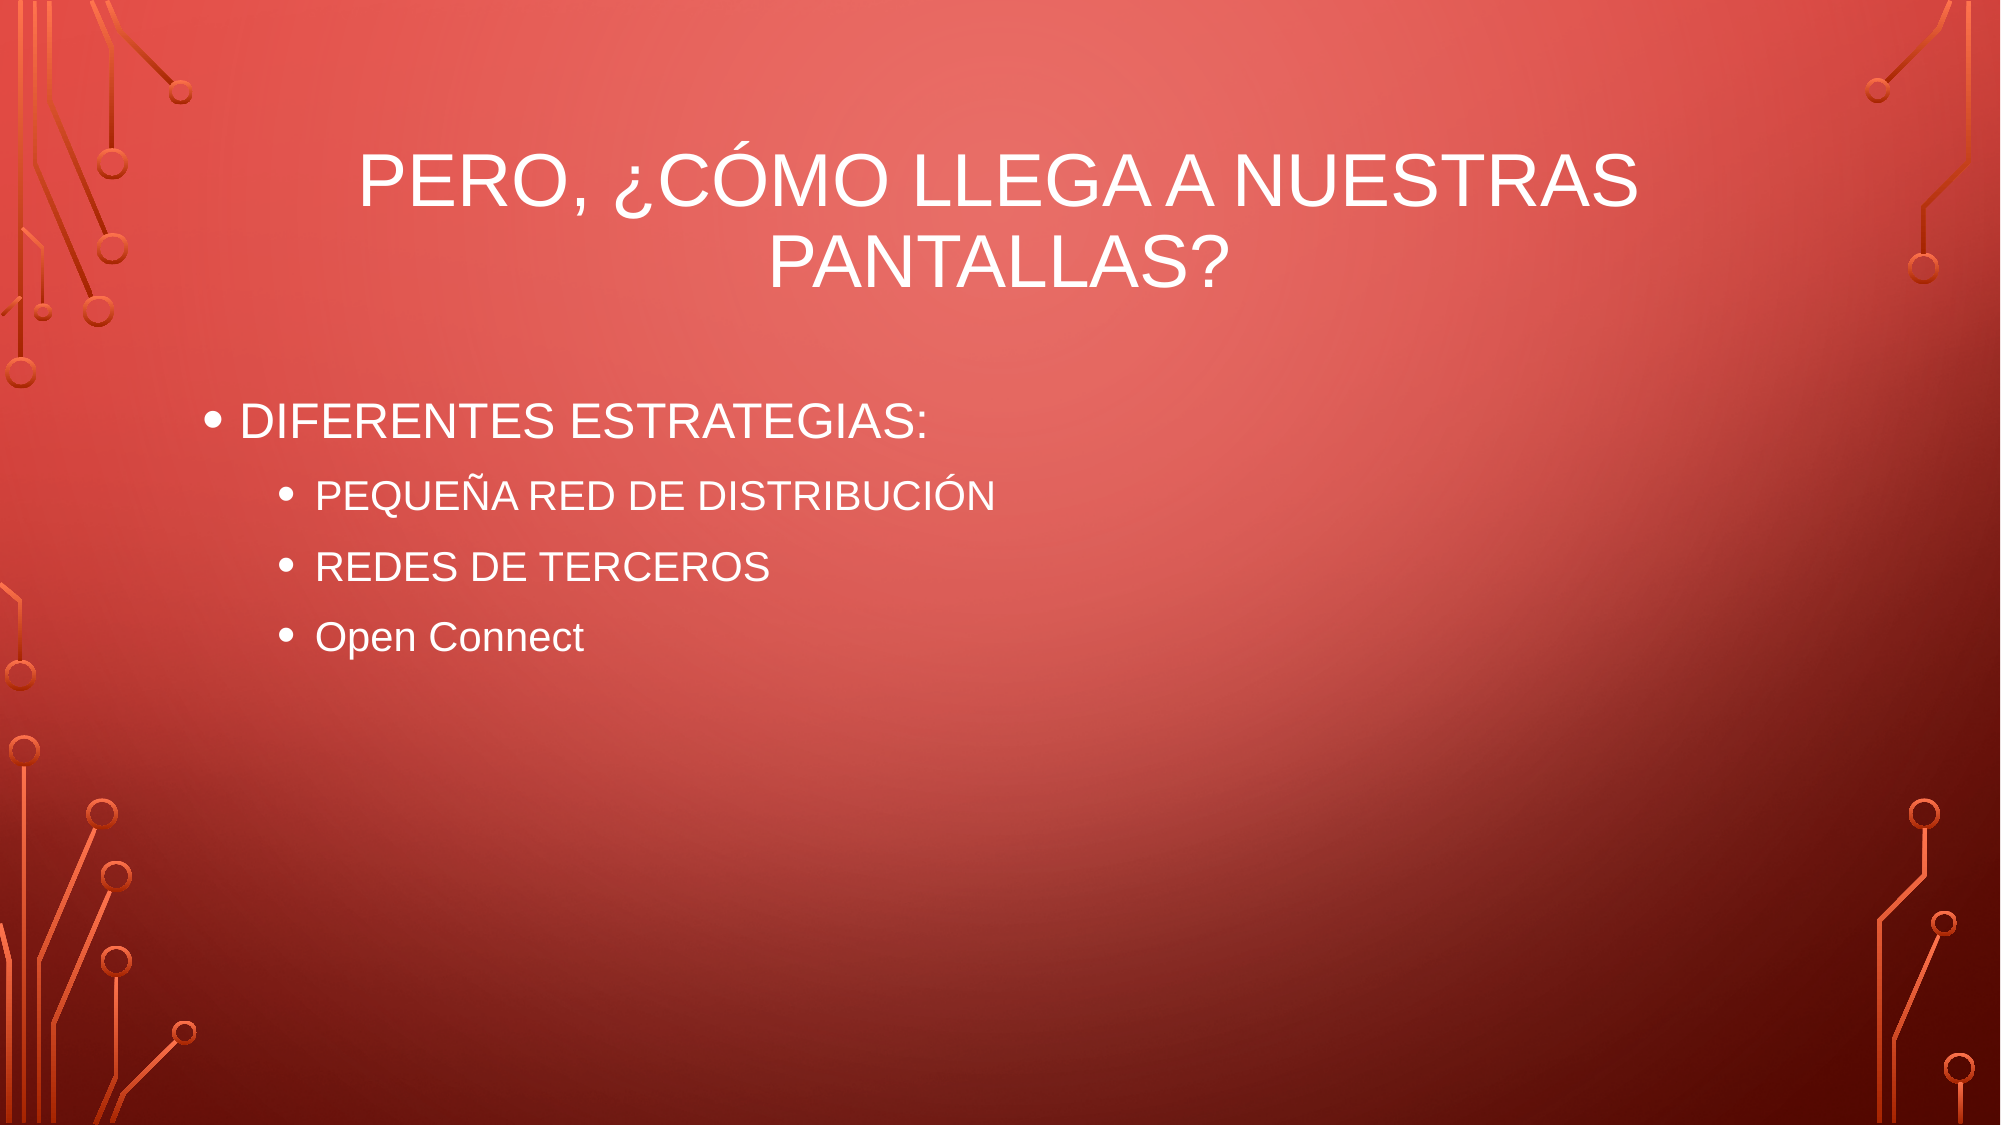

# Pero, ¿cómo llega a nuestras pantallas?
DIFERENTES ESTRATEGIAS:
PEQUEÑA RED DE DISTRIBUCIÓN
REDES DE TERCEROS
Open Connect